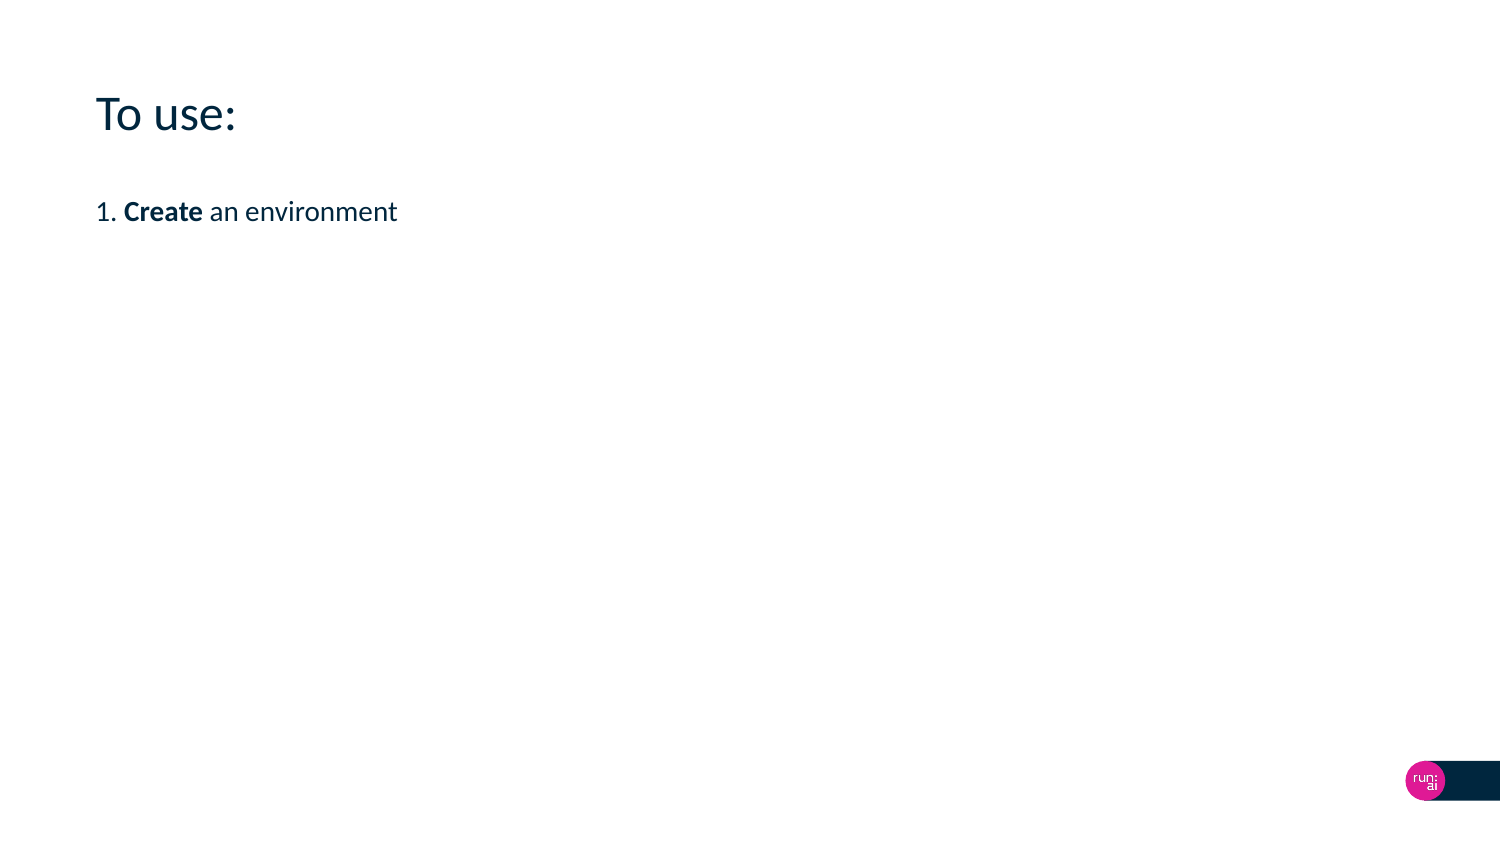

# To use:
1. Create an environment